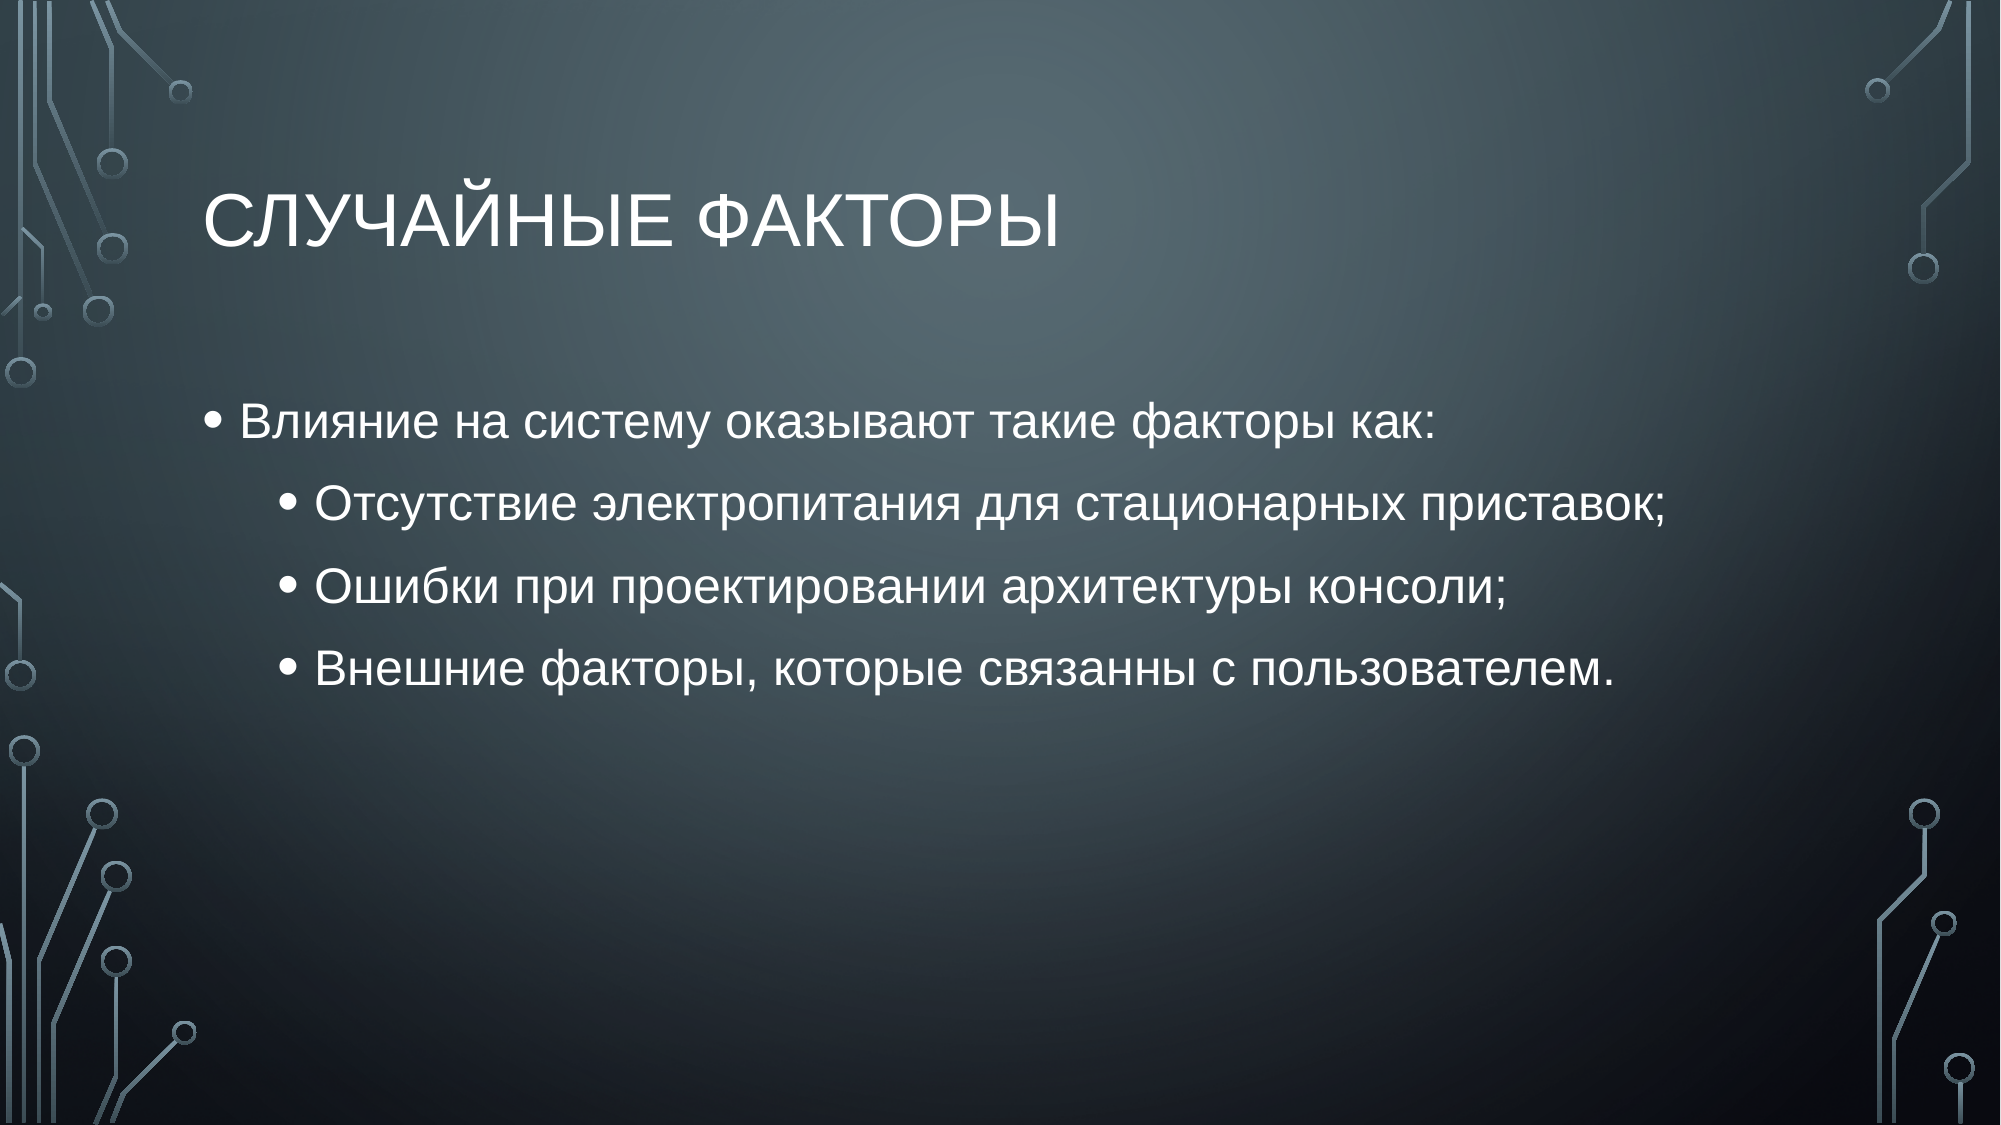

# Случайные факторы
Влияние на систему оказывают такие факторы как:
Отсутствие электропитания для стационарных приставок;
Ошибки при проектировании архитектуры консоли;
Внешние факторы, которые связанны с пользователем.